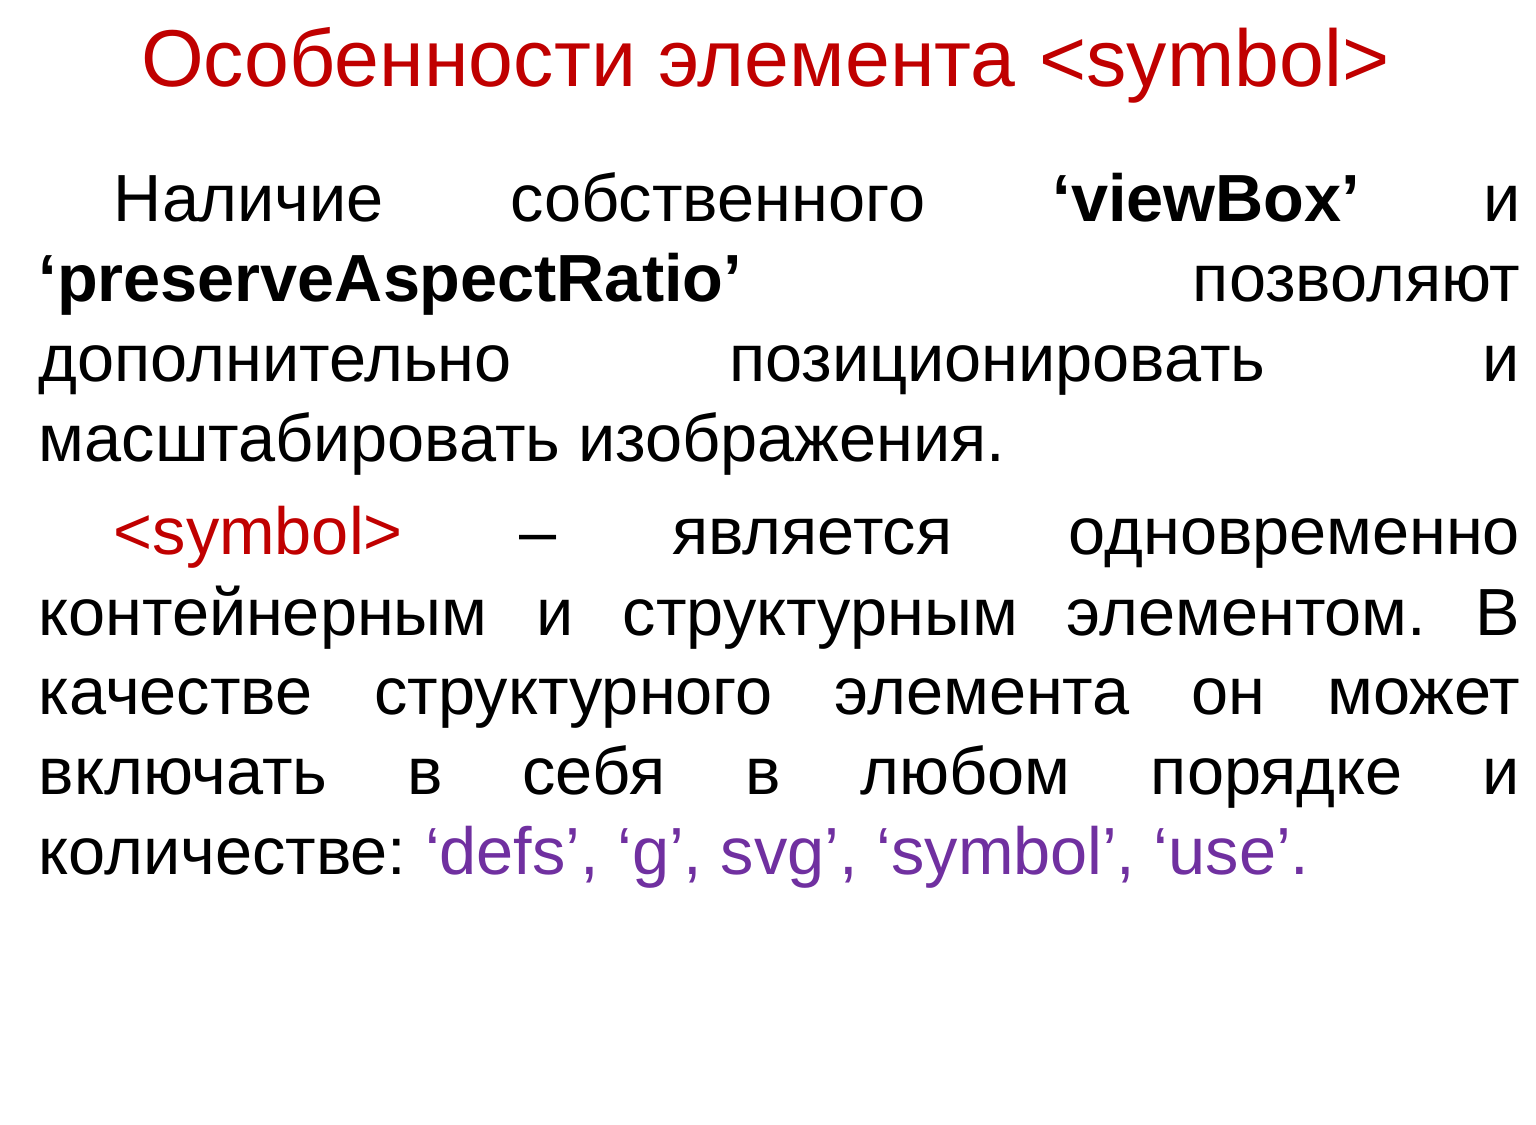

# Особенности элемента <symbol>
Наличие собственного ‘viewBox’ и ‘preserveAspectRatio’ позволяют дополнительно позиционировать и масштабировать изображения.
<symbol> – является одновременно контейнерным и структурным элементом. В качестве структурного элемента он может включать в себя в любом порядке и количестве: ‘defs’, ‘g’, svg’, ‘symbol’, ‘use’.